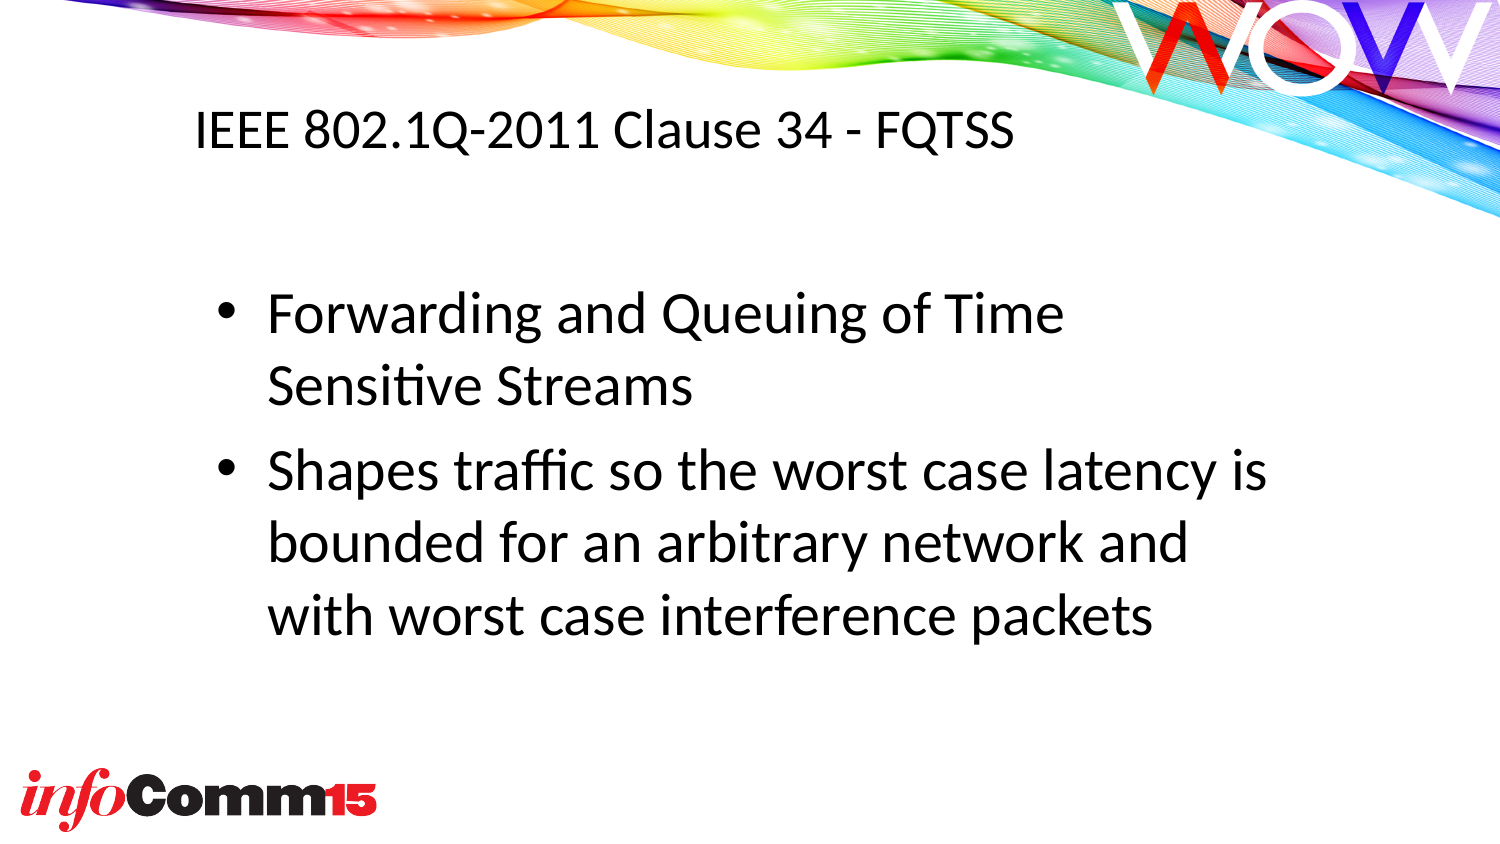

# IEEE 802.1Q-2011 Clause 34 - FQTSS

Forwarding and Queuing of Time Sensitive Streams
Shapes traffic so the worst case latency is bounded for an arbitrary network and with worst case interference packets